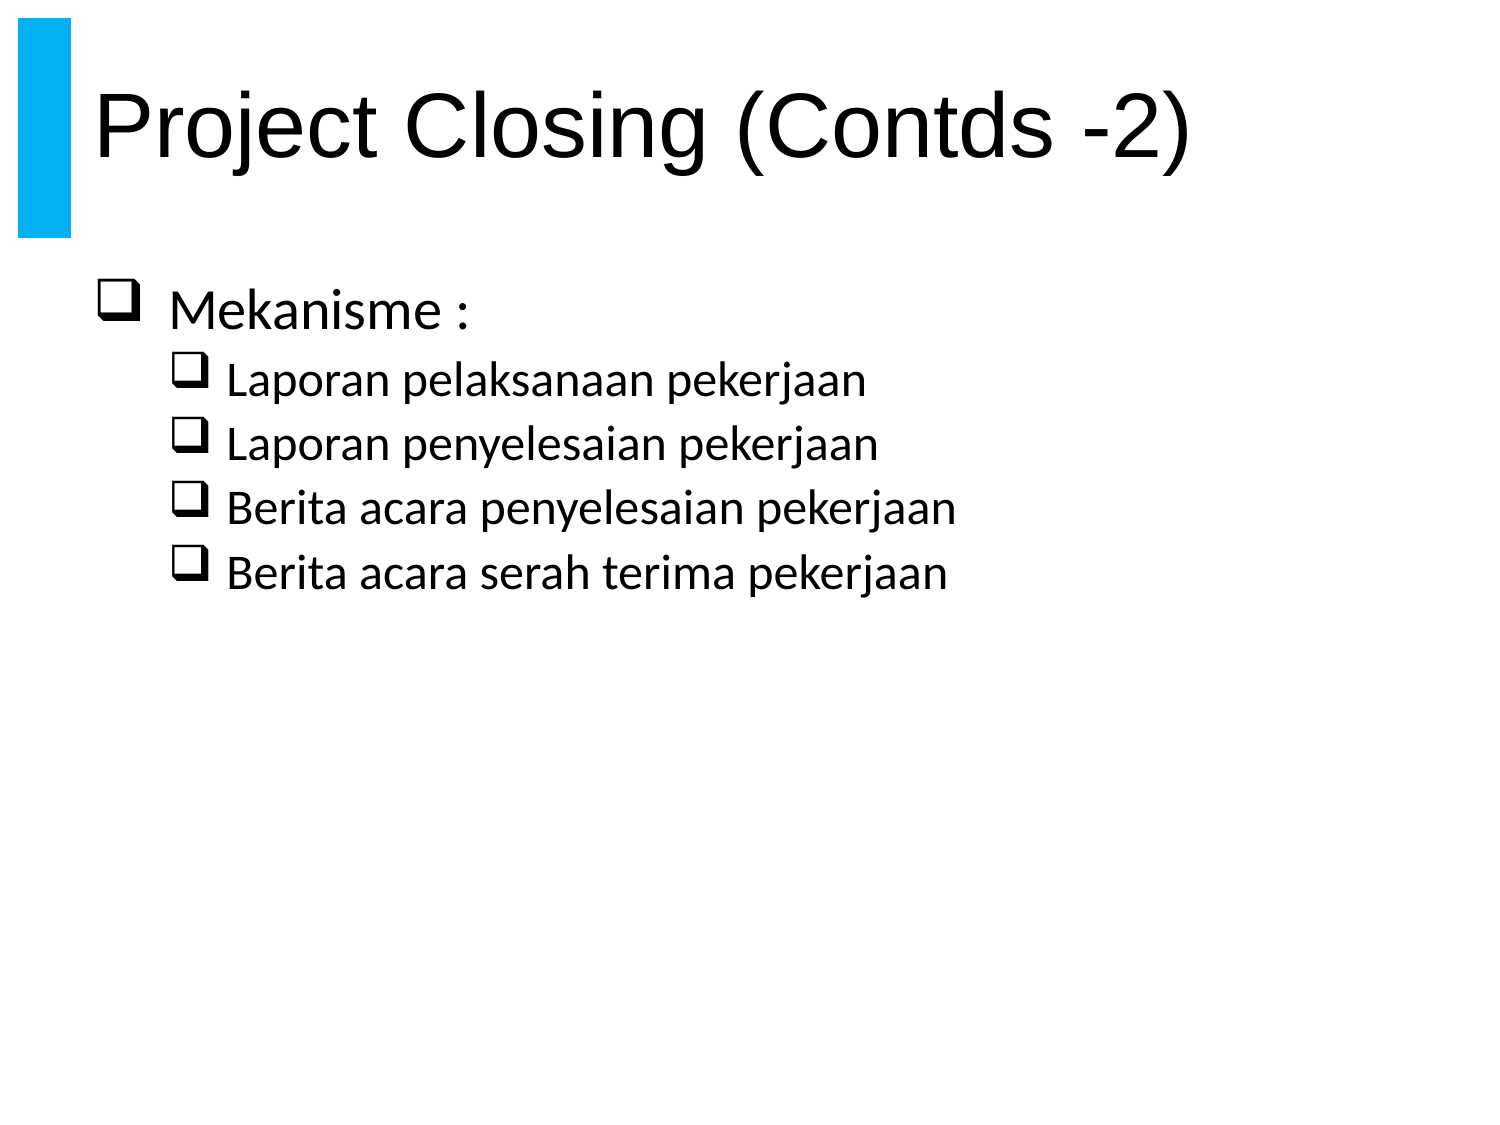

# Project Closing (Contds -2)
Mekanisme :
Laporan pelaksanaan pekerjaan
Laporan penyelesaian pekerjaan
Berita acara penyelesaian pekerjaan
Berita acara serah terima pekerjaan